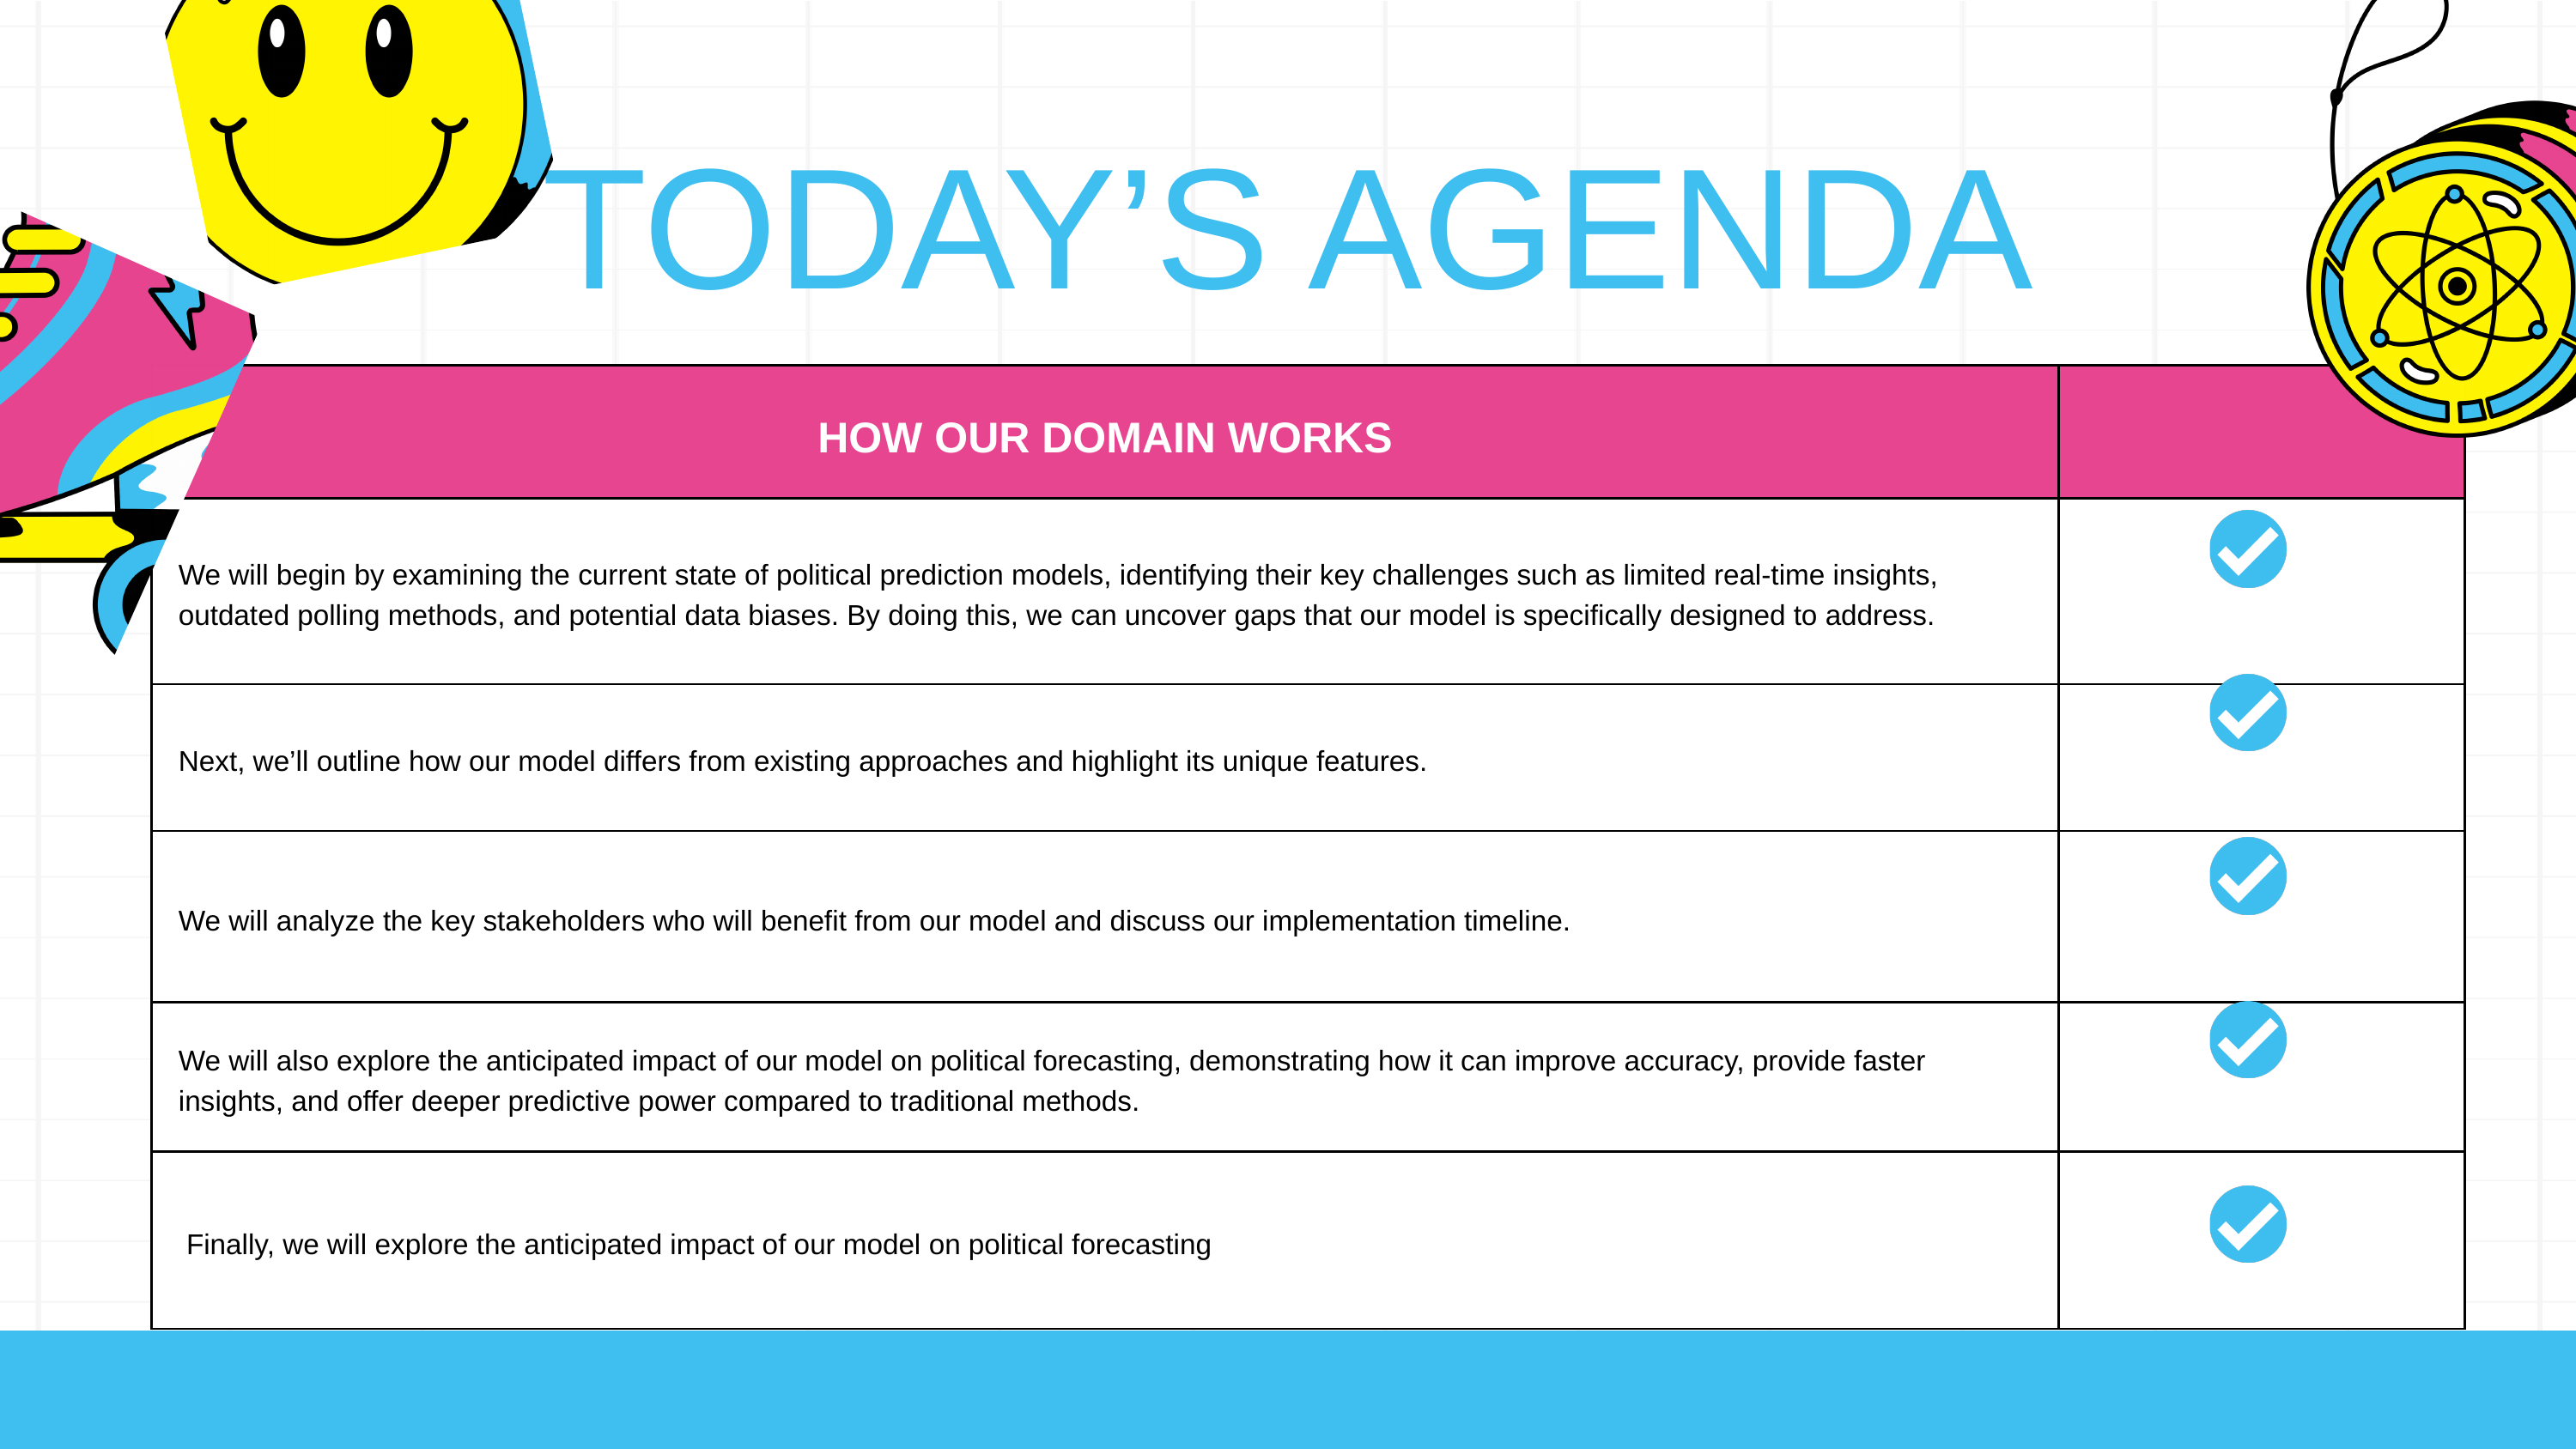

TODAY’S AGENDA

| HOW OUR DOMAIN WORKS |  |
| --- | --- |
| We will begin by examining the current state of political prediction models, identifying their key challenges such as limited real-time insights, outdated polling methods, and potential data biases. By doing this, we can uncover gaps that our model is specifically designed to address. |  |
| Next, we’ll outline how our model differs from existing approaches and highlight its unique features. |  |
| We will analyze the key stakeholders who will benefit from our model and discuss our implementation timeline. |  |
| We will also explore the anticipated impact of our model on political forecasting, demonstrating how it can improve accuracy, provide faster insights, and offer deeper predictive power compared to traditional methods. |  |
| Finally, we will explore the anticipated impact of our model on political forecasting |  |